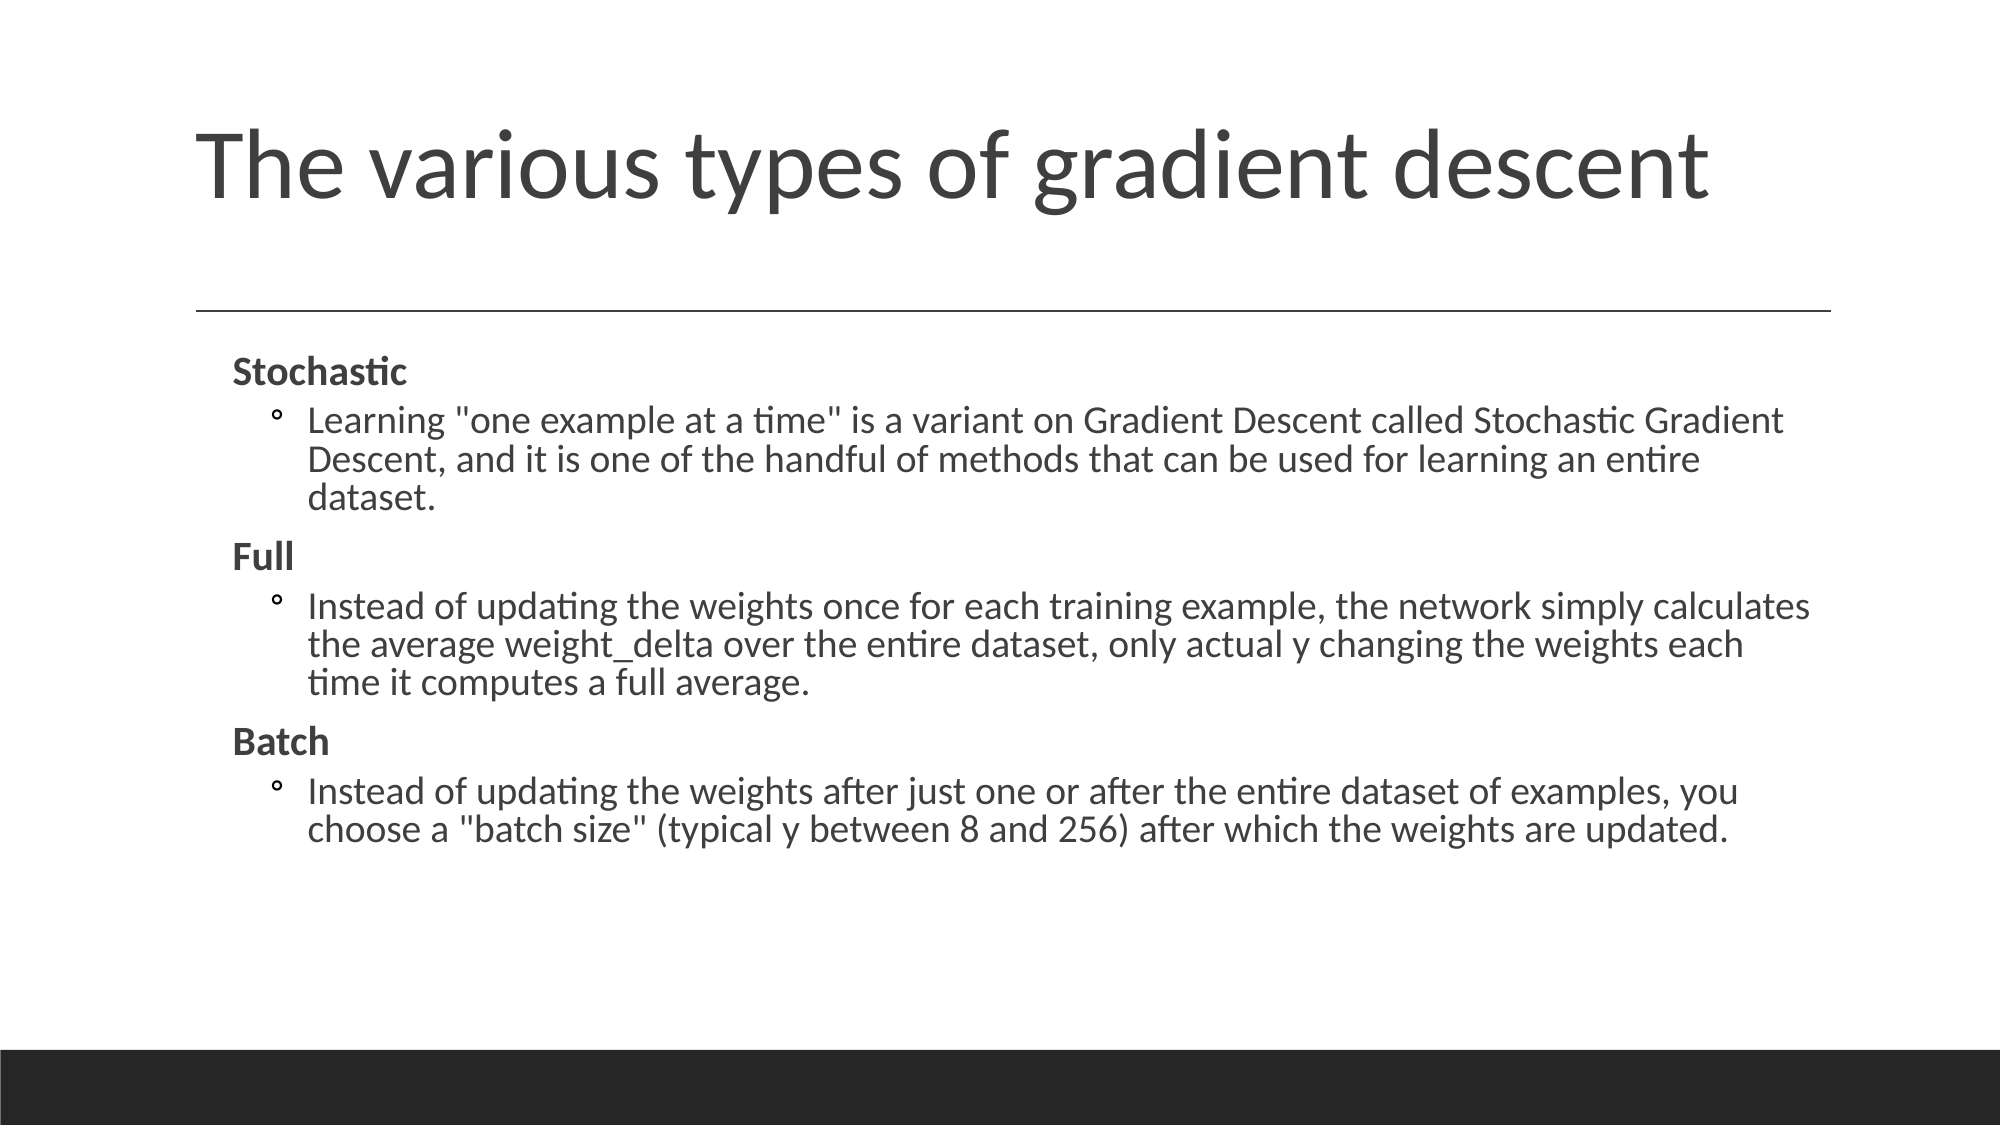

# The various types of gradient descent
Stochastic
Learning "one example at a time" is a variant on Gradient Descent called Stochastic Gradient Descent, and it is one of the handful of methods that can be used for learning an entire dataset.
Full
Instead of updating the weights once for each training example, the network simply calculates the average weight_delta over the entire dataset, only actual y changing the weights each time it computes a full average.
Batch
Instead of updating the weights after just one or after the entire dataset of examples, you choose a "batch size" (typical y between 8 and 256) after which the weights are updated.